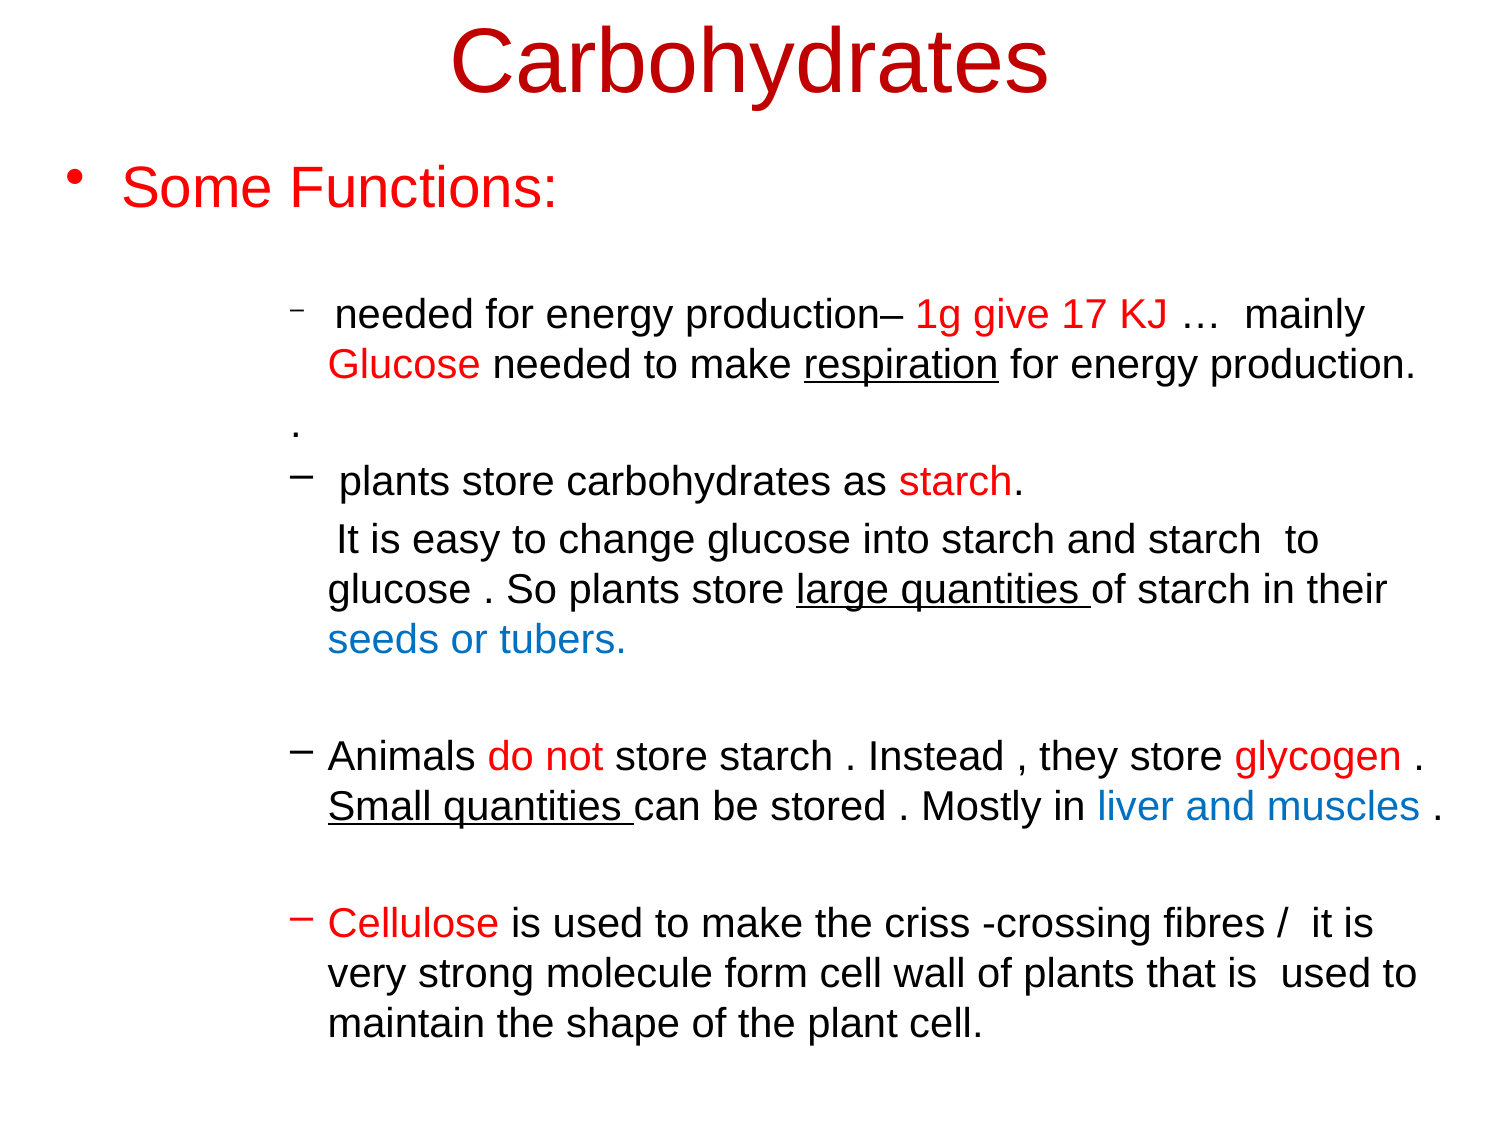

# Carbohydrates

Some Functions:

 needed for energy production– 1g give 17 KJ …  mainly Glucose needed to make respiration for energy production.
.
 plants store carbohydrates as starch.
    It is easy to change glucose into starch and starch  to glucose . So plants store large quantities of starch in their seeds or tubers.

Animals do not store starch . Instead , they store glycogen . Small quantities can be stored . Mostly in liver and muscles .

Cellulose is used to make the criss -crossing fibres /  it is very strong molecule form cell wall of plants that is  used to maintain the shape of the plant cell.